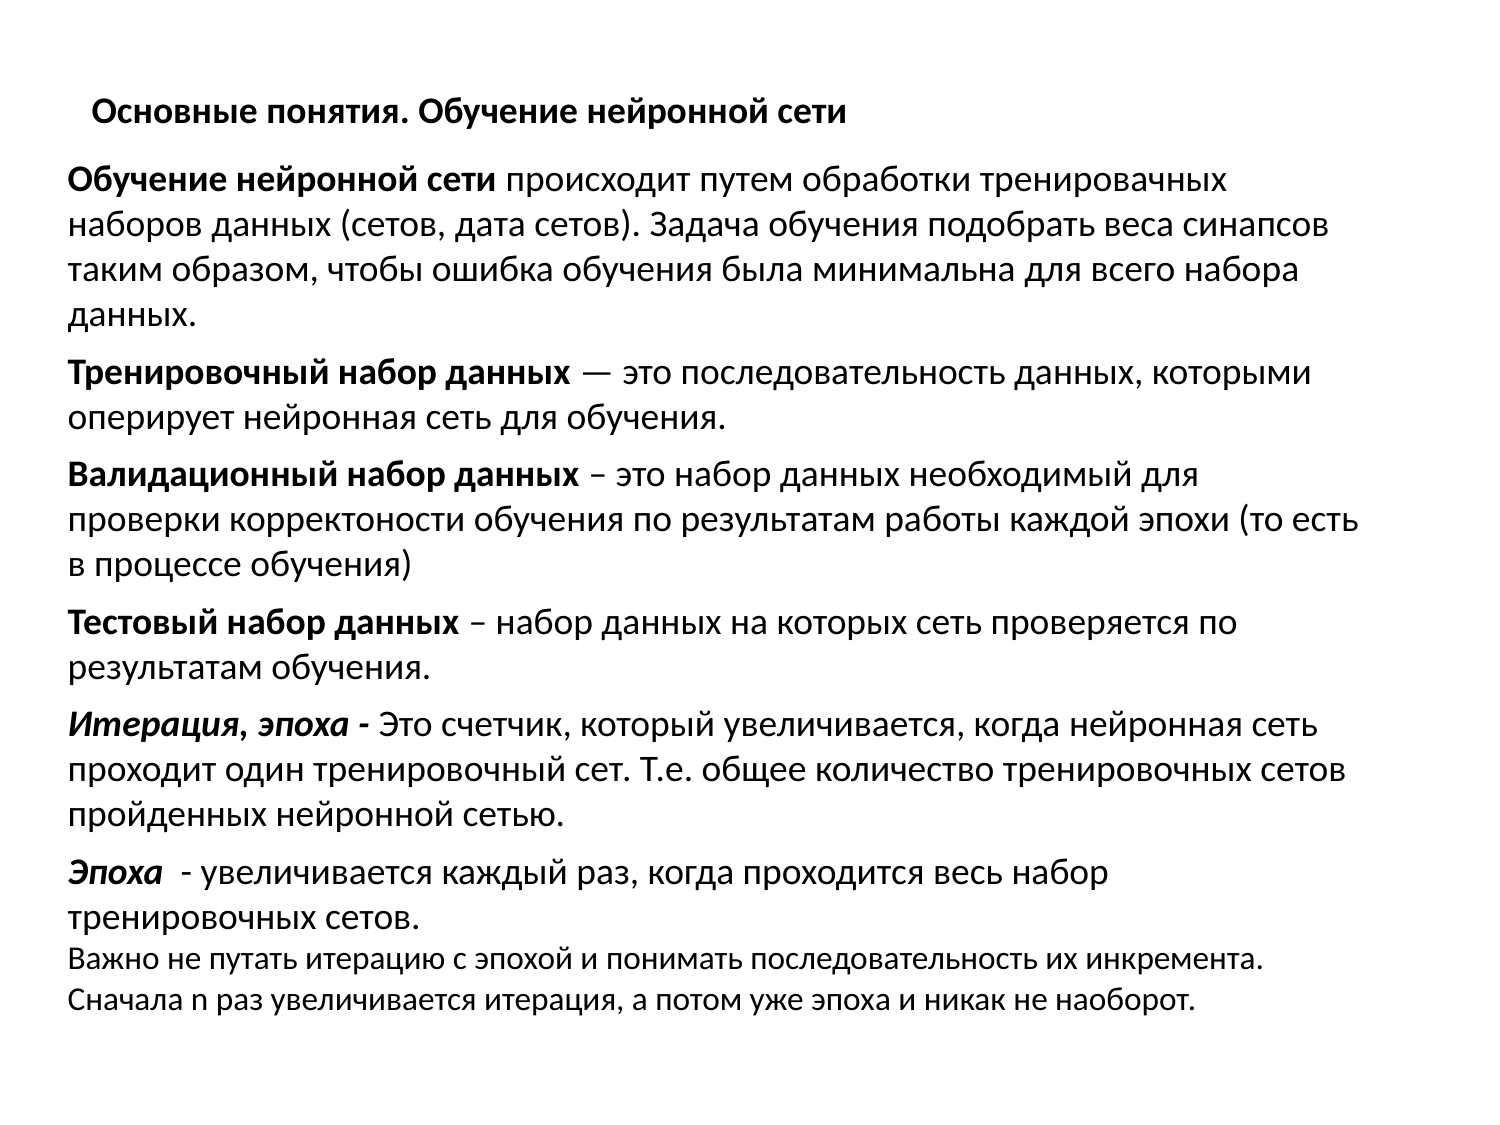

# Основные понятия. Обучение нейронной сети
Обучение нейронной сети происходит путем обработки тренировачных  наборов данных (сетов, дата сетов). Задача обучения подобрать веса синапсов таким образом, чтобы ошибка обучения была минимальна для всего набора данных.
Тренировочный набор данных — это последовательность данных, которыми оперирует нейронная сеть для обучения.
Валидационный набор данных – это набор данных необходимый для проверки корректоности обучения по результатам работы каждой эпохи (то есть в процессе обучения)
Тестовый набор данных – набор данных на которых сеть проверяется по результатам обучения.
Итерация, эпоха - Это счетчик, который увеличивается, когда нейронная сеть проходит один тренировочный сет. Т.е. общее количество тренировочных сетов пройденных нейронной сетью.
Эпоха  - увеличивается каждый раз, когда проходится весь набор тренировочных сетов.
Важно не путать итерацию с эпохой и понимать последовательность их инкремента. Сначала n раз увеличивается итерация, а потом уже эпоха и никак не наоборот.